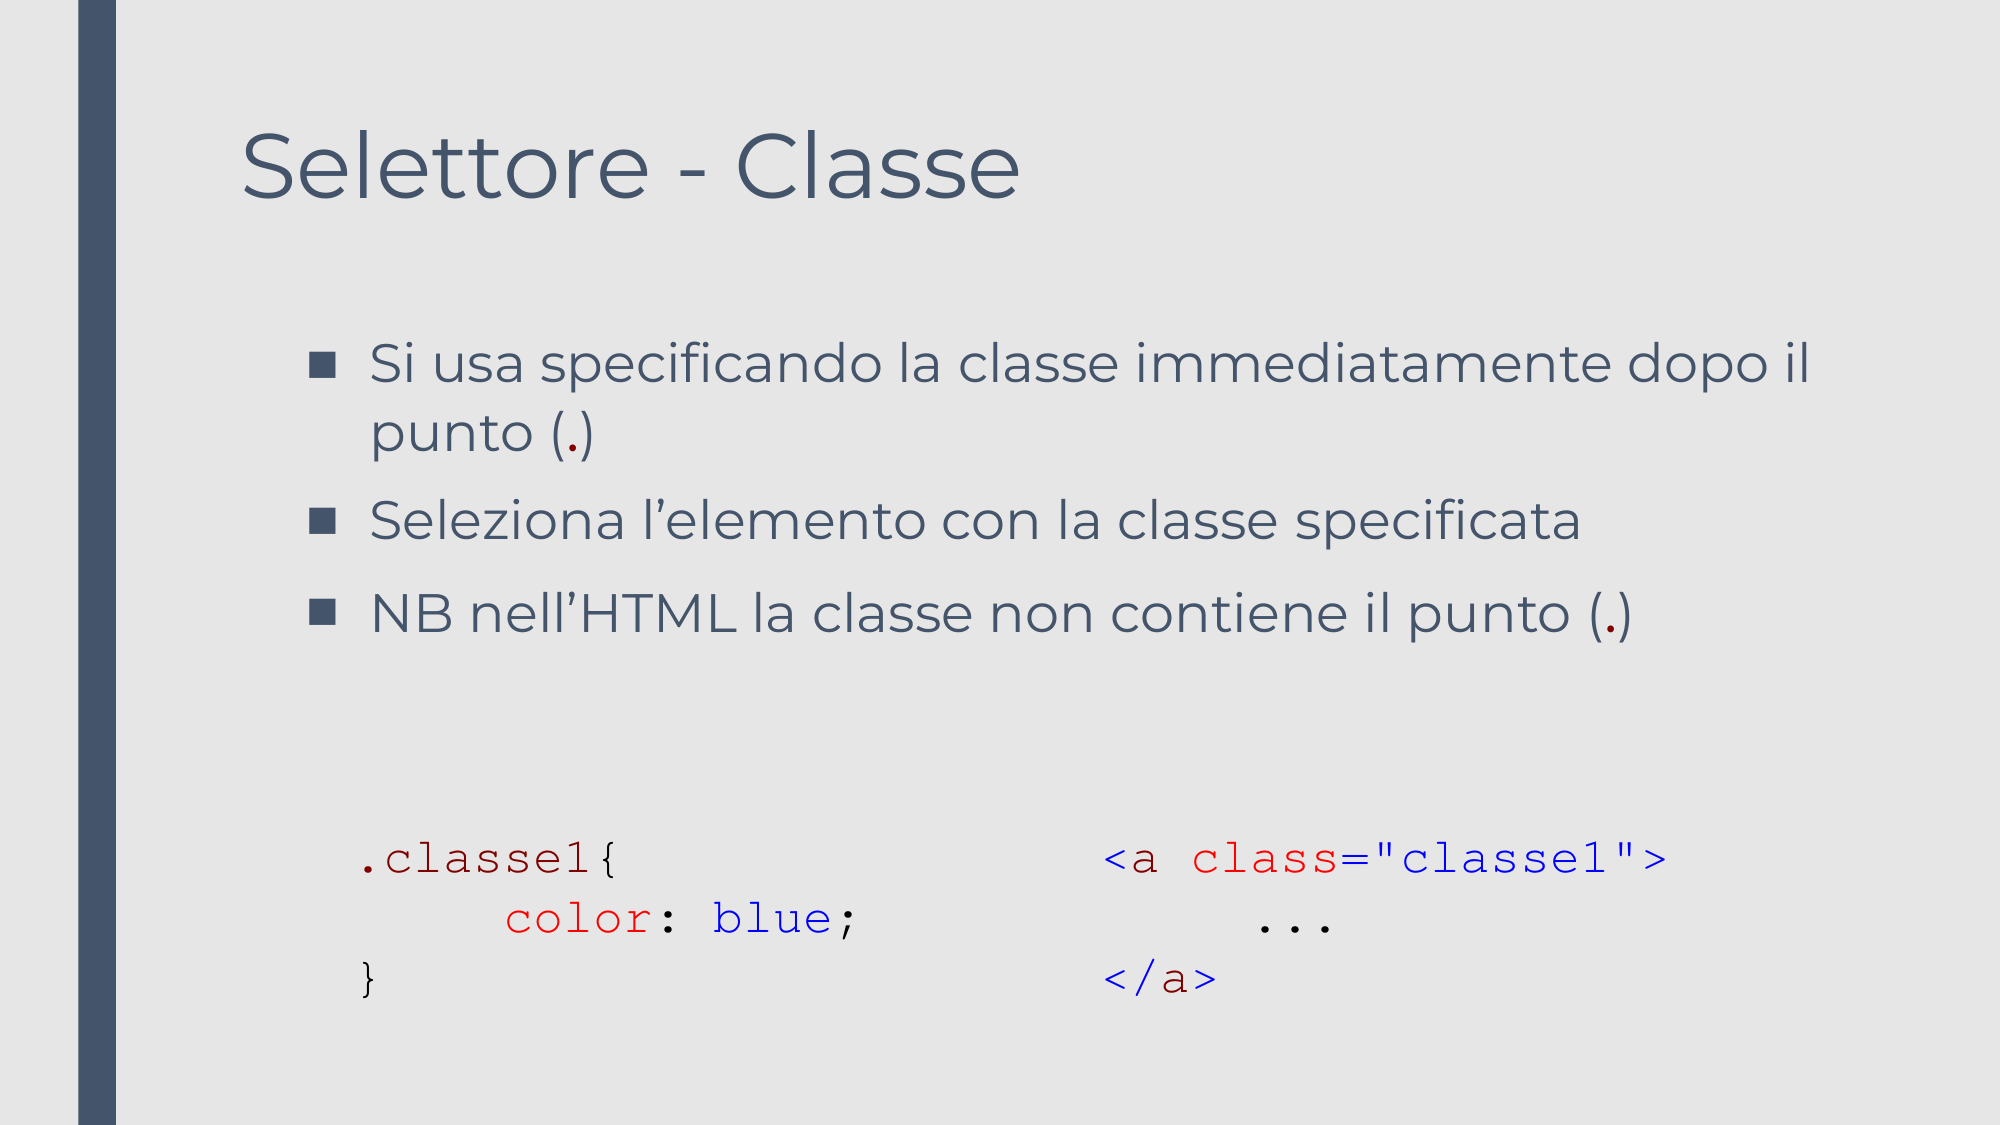

# Selettore - Classe
Si usa specificando la classe immediatamente dopo il punto (.)
Seleziona l’elemento con la classe specificata
NB nell’HTML la classe non contiene il punto (.)
.classe1{
	color: blue;
}
<a class="classe1">
	...
</a>